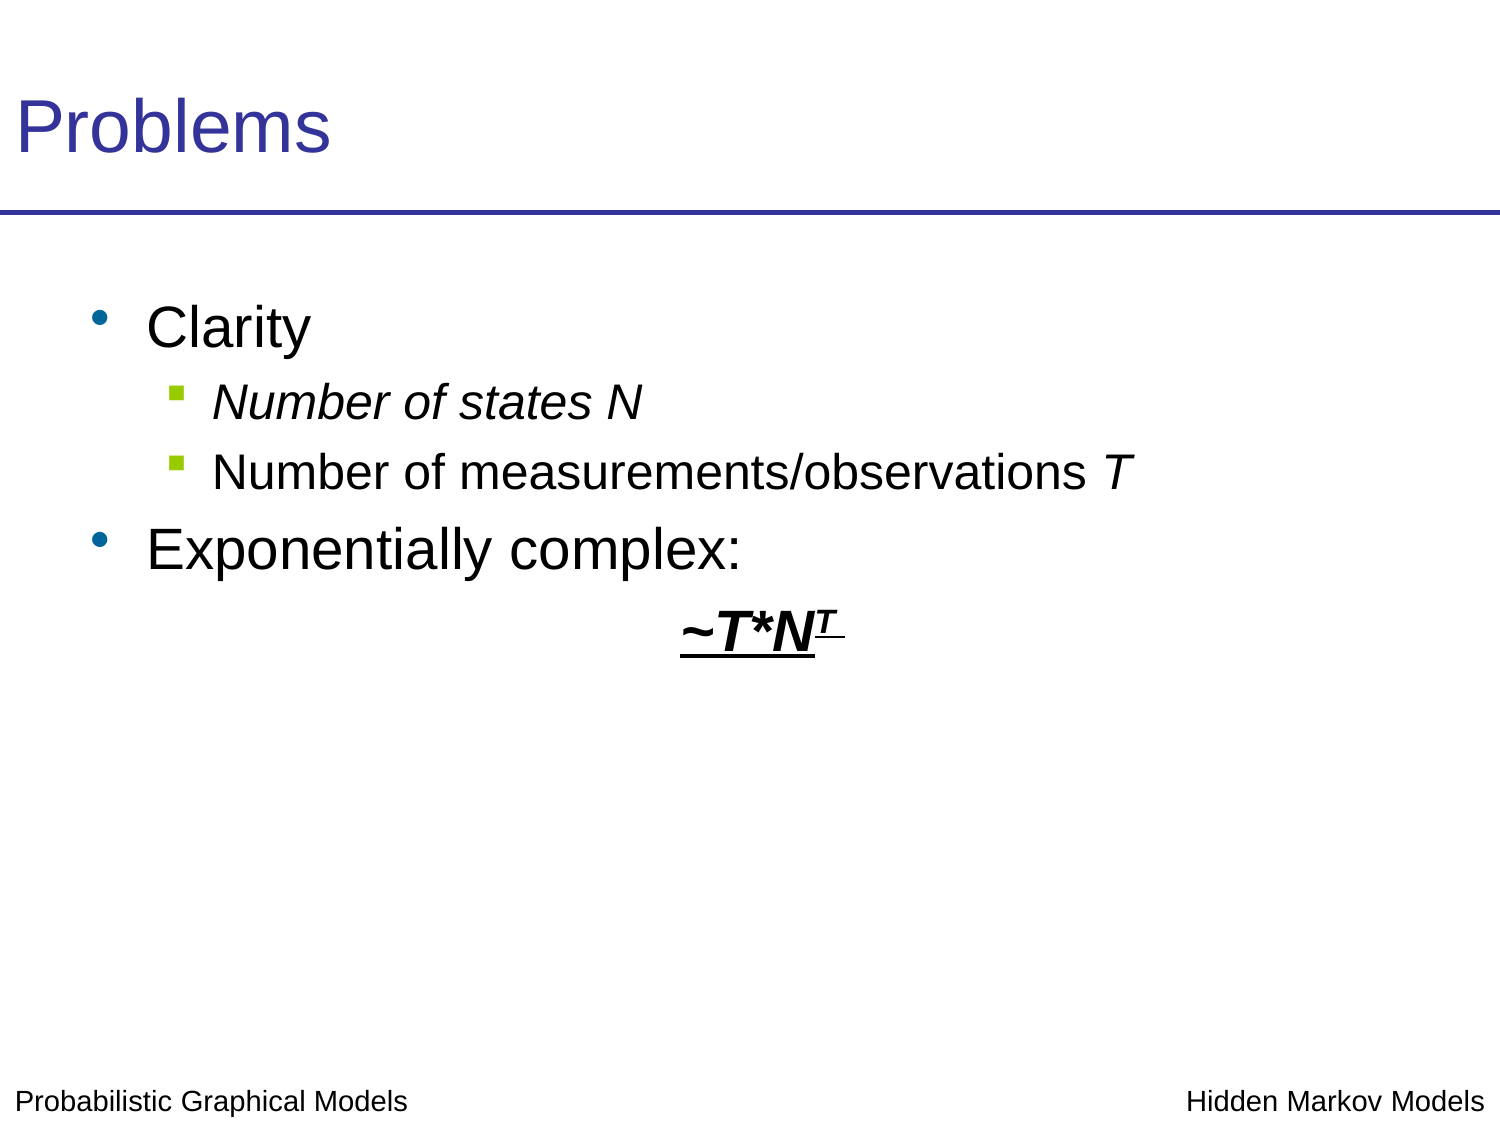

# Problems
Clarity
Number of states N
Number of measurements/observations T
Exponentially complex:
~T*NT